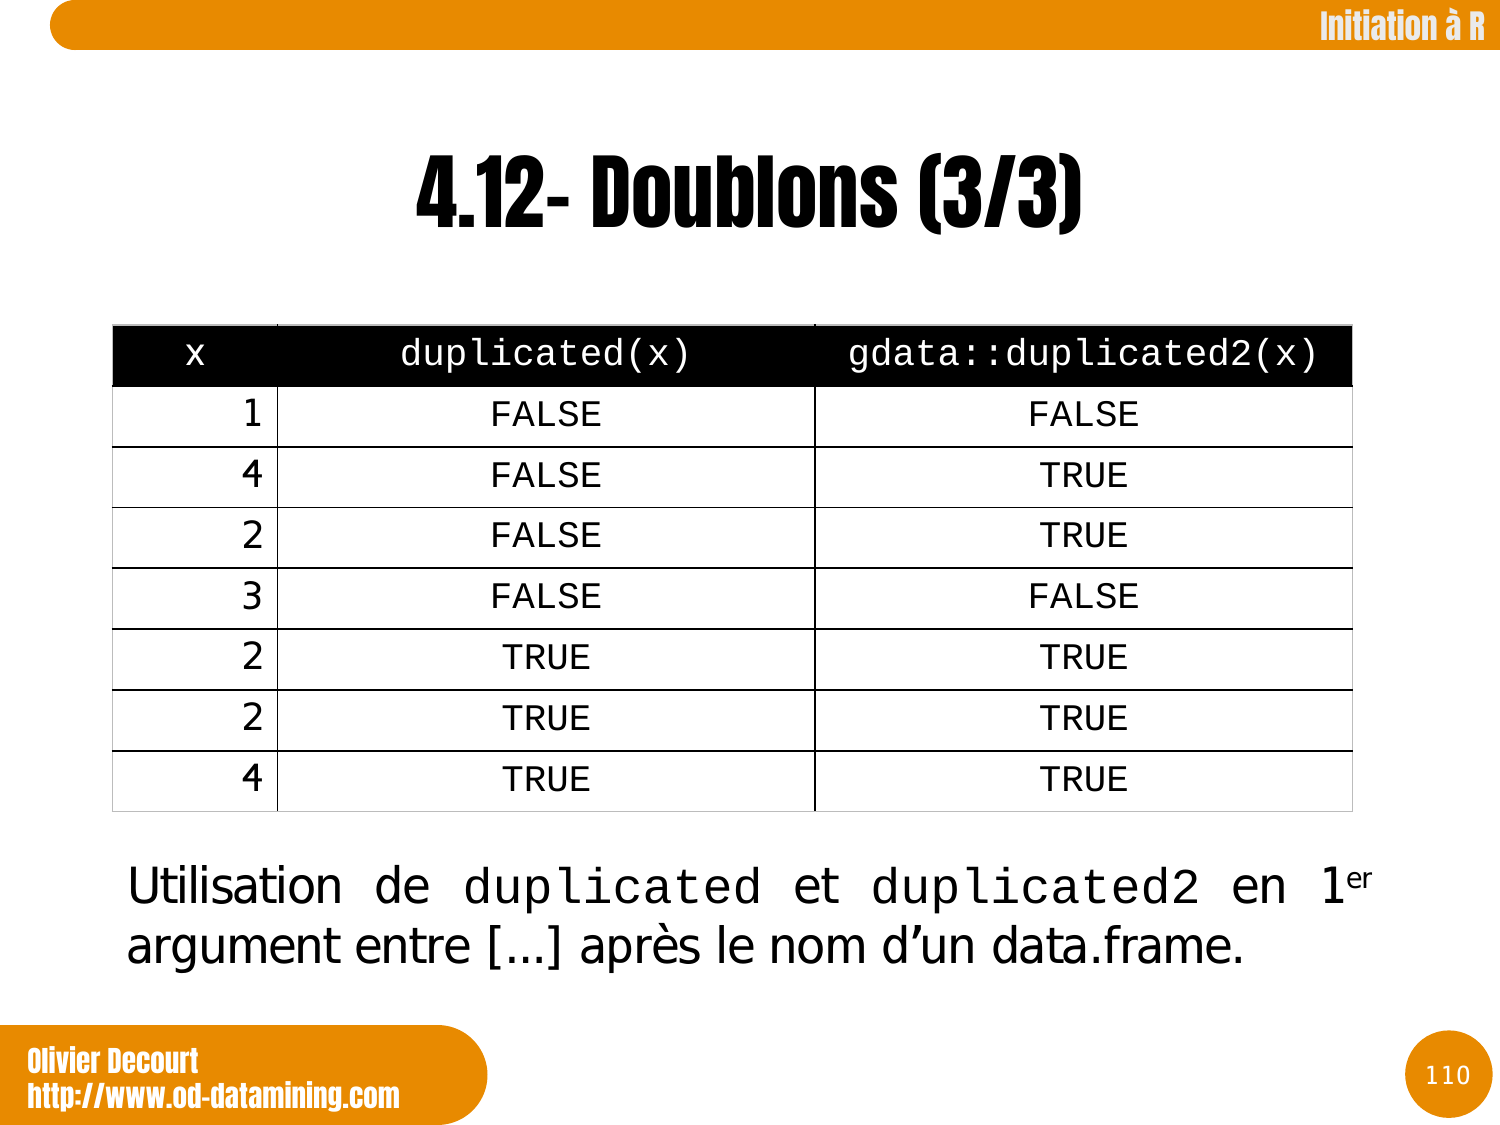

# 4.12- Doublons (3/3)
| x | duplicated(x) | gdata::duplicated2(x) |
| --- | --- | --- |
| 1 | FALSE | FALSE |
| 4 | FALSE | TRUE |
| 2 | FALSE | TRUE |
| 3 | FALSE | FALSE |
| 2 | TRUE | TRUE |
| 2 | TRUE | TRUE |
| 4 | TRUE | TRUE |
Utilisation de duplicated et duplicated2 en 1er argument entre […] après le nom d’un data.frame.